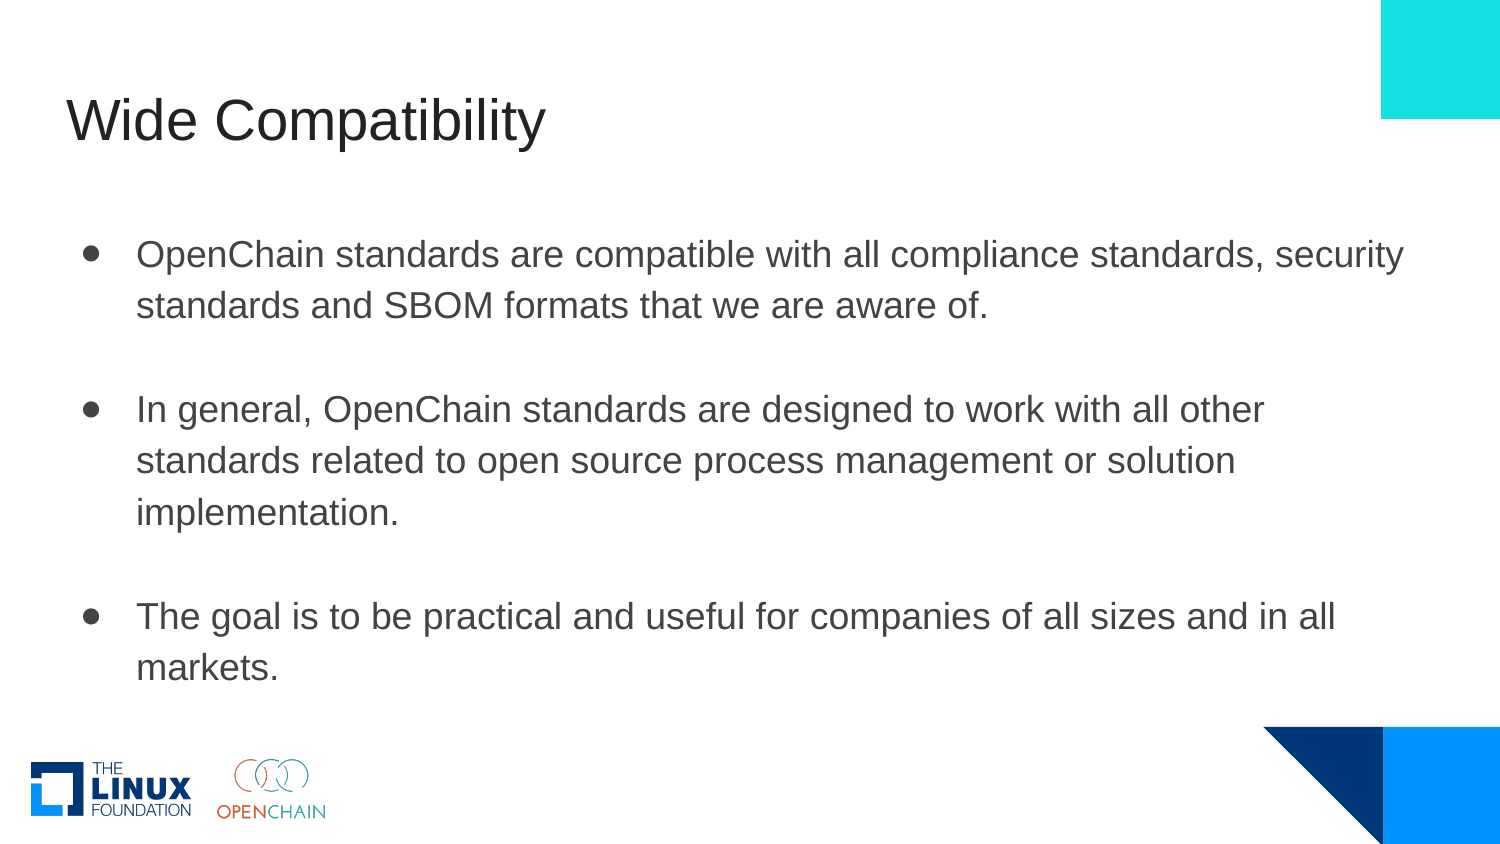

# Wide Compatibility
OpenChain standards are compatible with all compliance standards, security standards and SBOM formats that we are aware of.

In general, OpenChain standards are designed to work with all other standards related to open source process management or solution implementation.

The goal is to be practical and useful for companies of all sizes and in all markets.